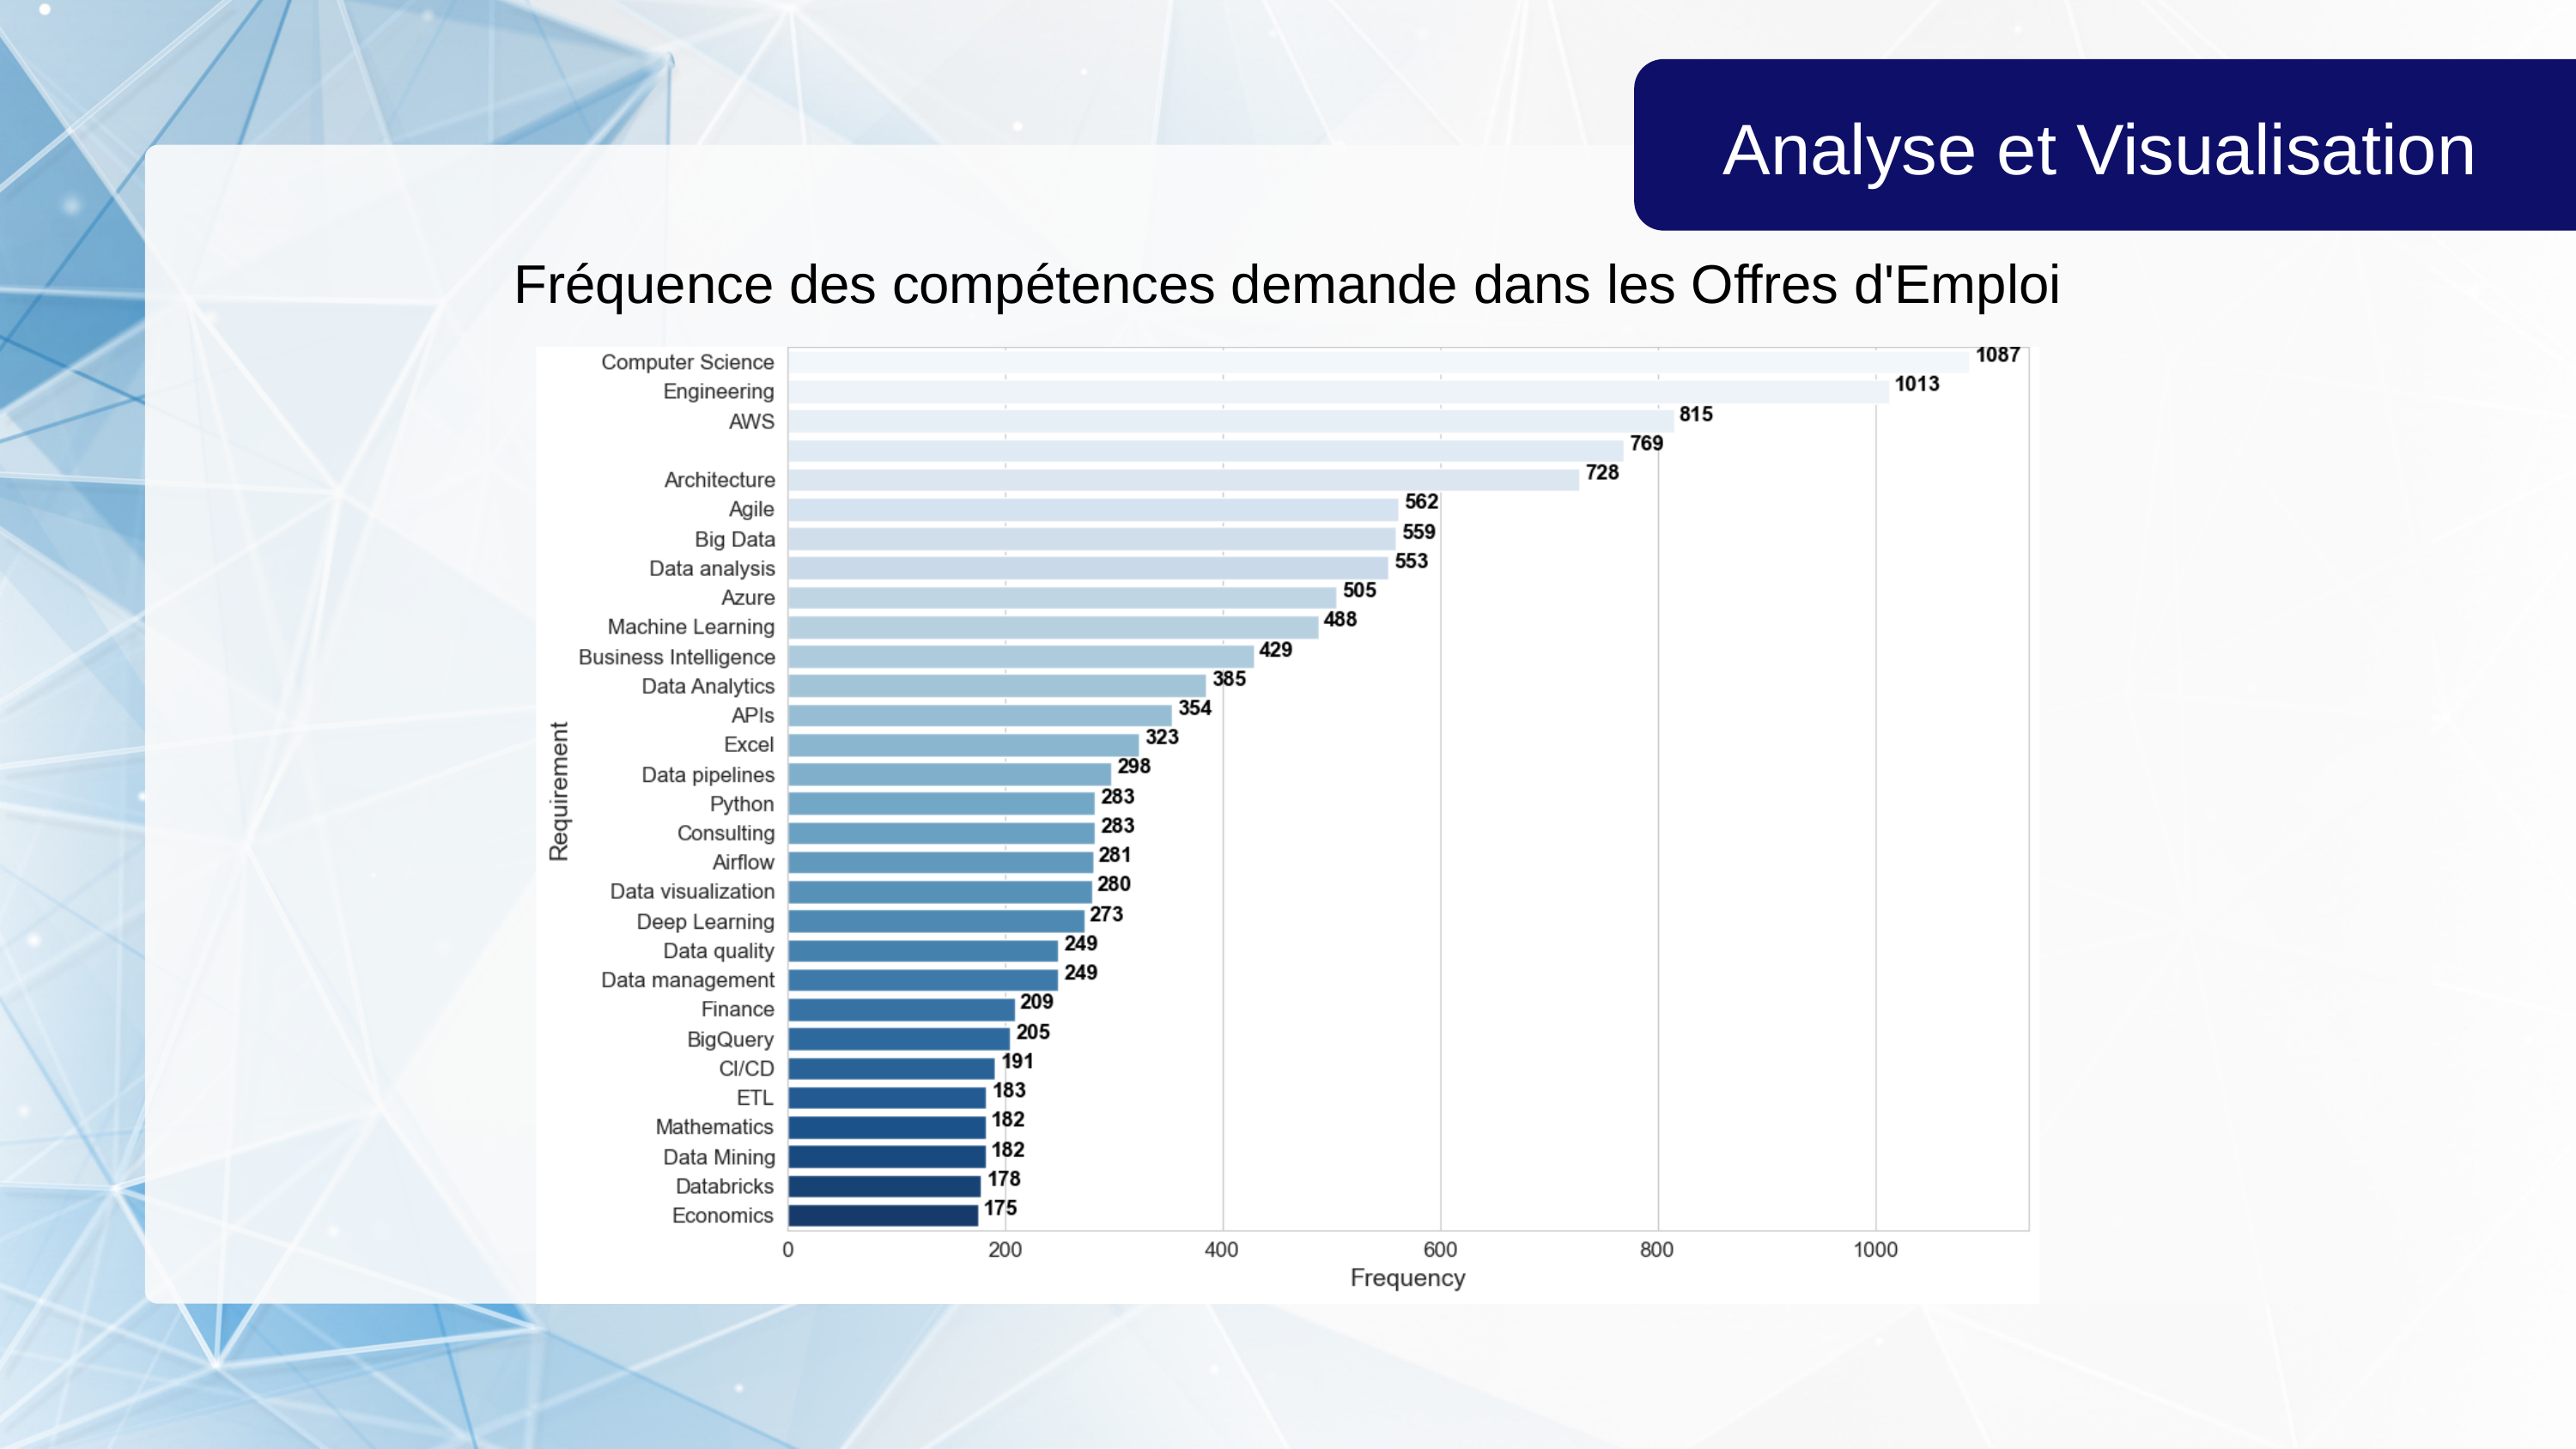

Analyse et Visualisation

Fréquence des compétences demande dans les Offres d'Emploi